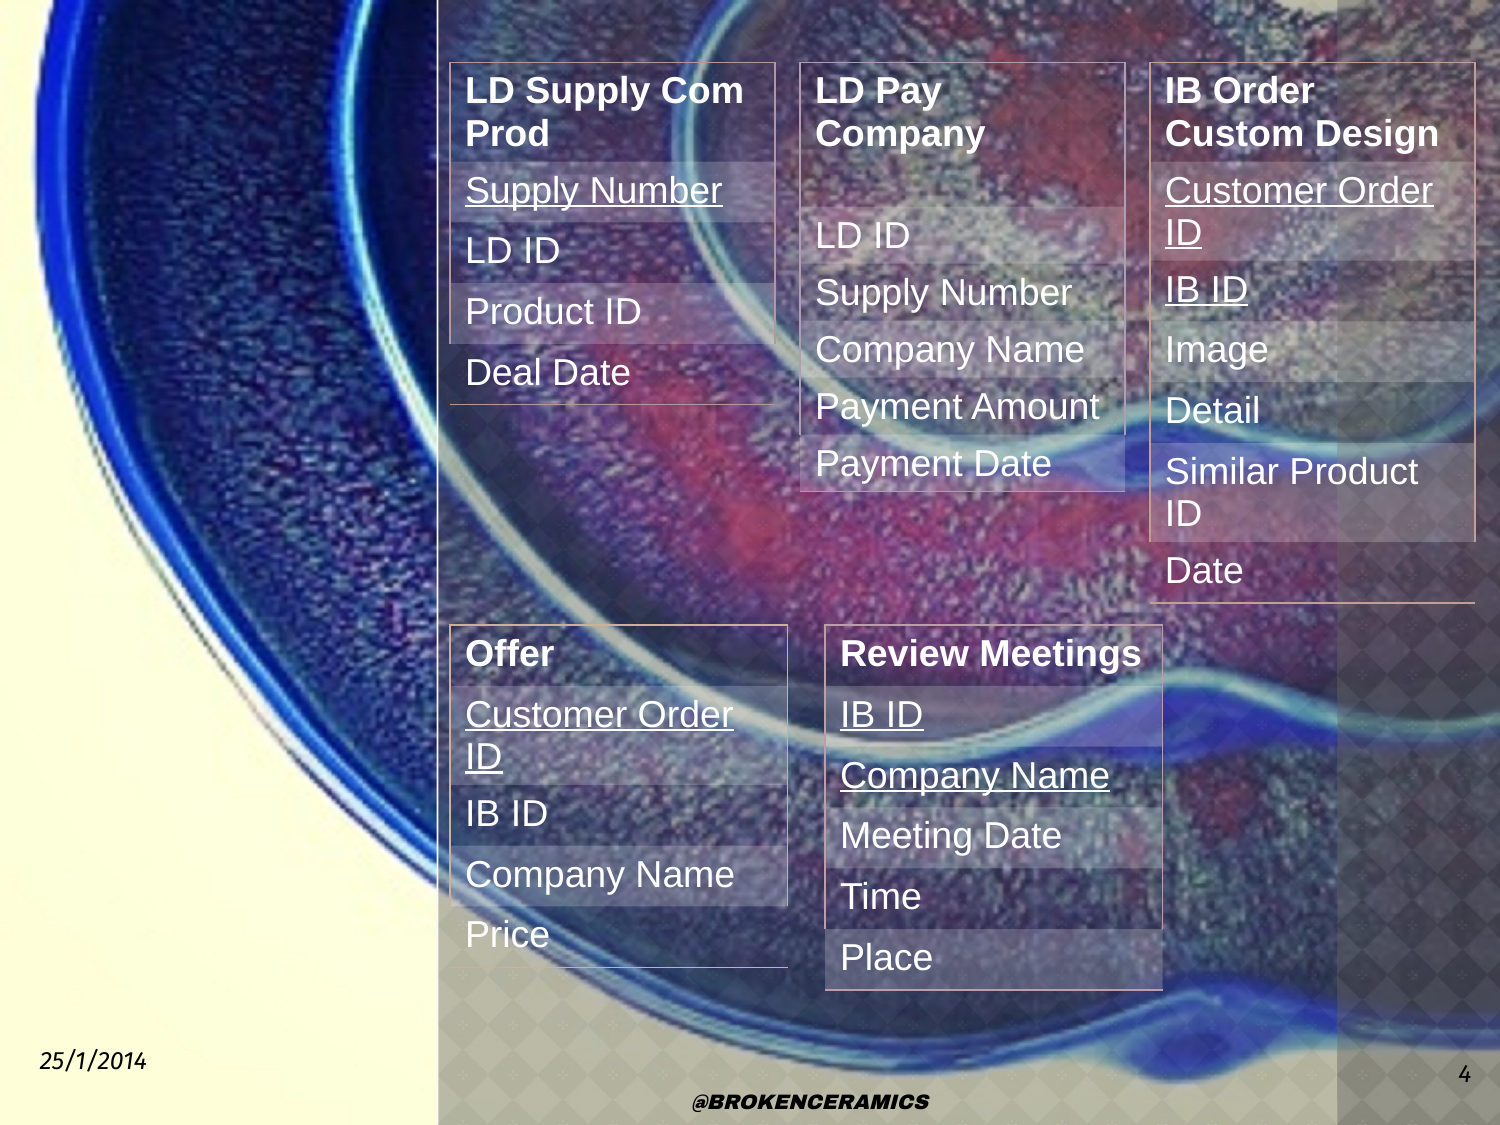

| LD Supply Com Prod |
| --- |
| Supply Number |
| LD ID |
| Product ID |
| Deal Date |
| LD Pay Company |
| --- |
| LD ID |
| Supply Number |
| Company Name |
| Payment Amount |
| Payment Date |
| IB Order Custom Design |
| --- |
| Customer Order ID |
| IB ID |
| Image |
| Detail |
| Similar Product ID |
| Date |
| Offer |
| --- |
| Customer Order ID |
| IB ID |
| Company Name |
| Price |
| Review Meetings |
| --- |
| IB ID |
| Company Name |
| Meeting Date |
| Time |
| Place |
25/1/2014
4
@BROKENCERAMICS